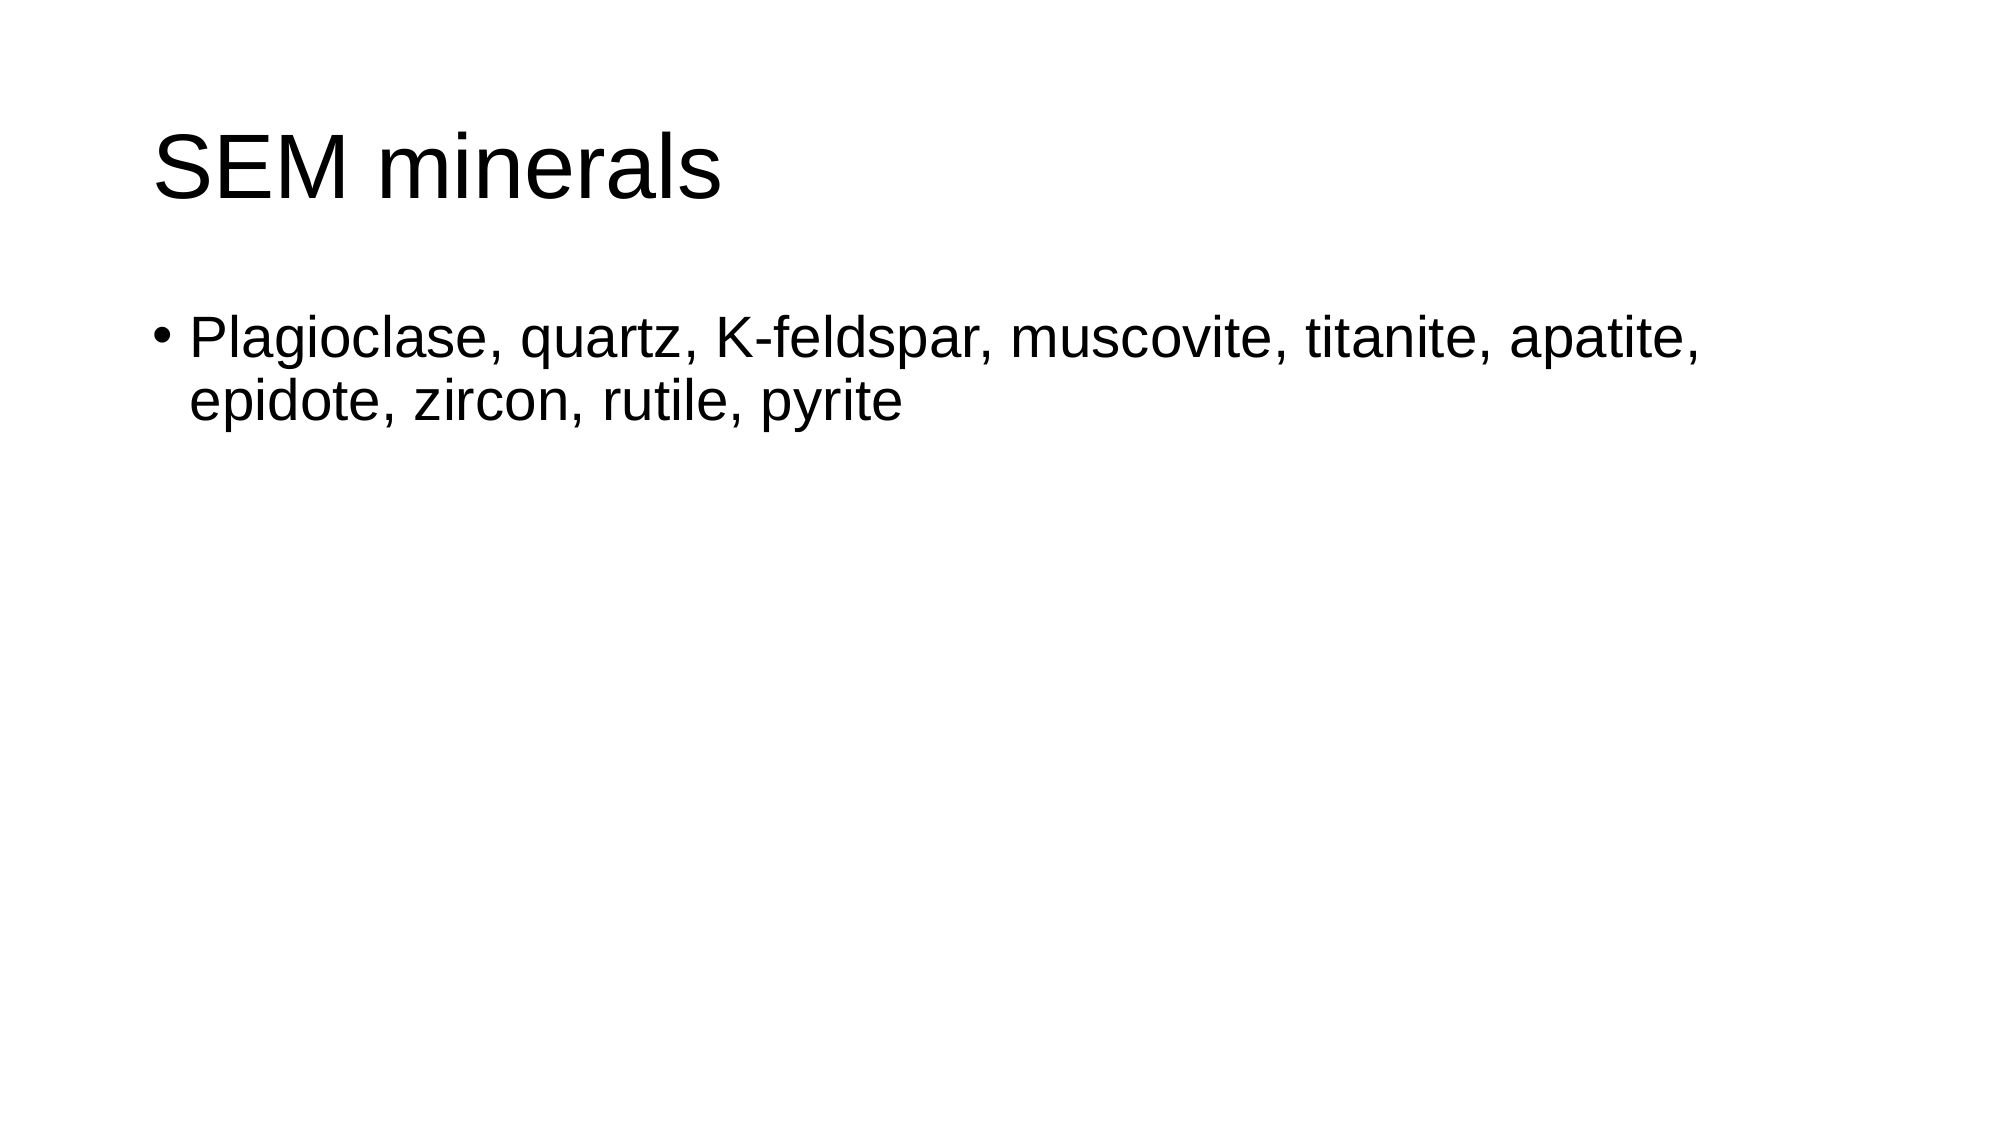

# SEM minerals
Plagioclase, quartz, K-feldspar, muscovite, titanite, apatite, epidote, zircon, rutile, pyrite